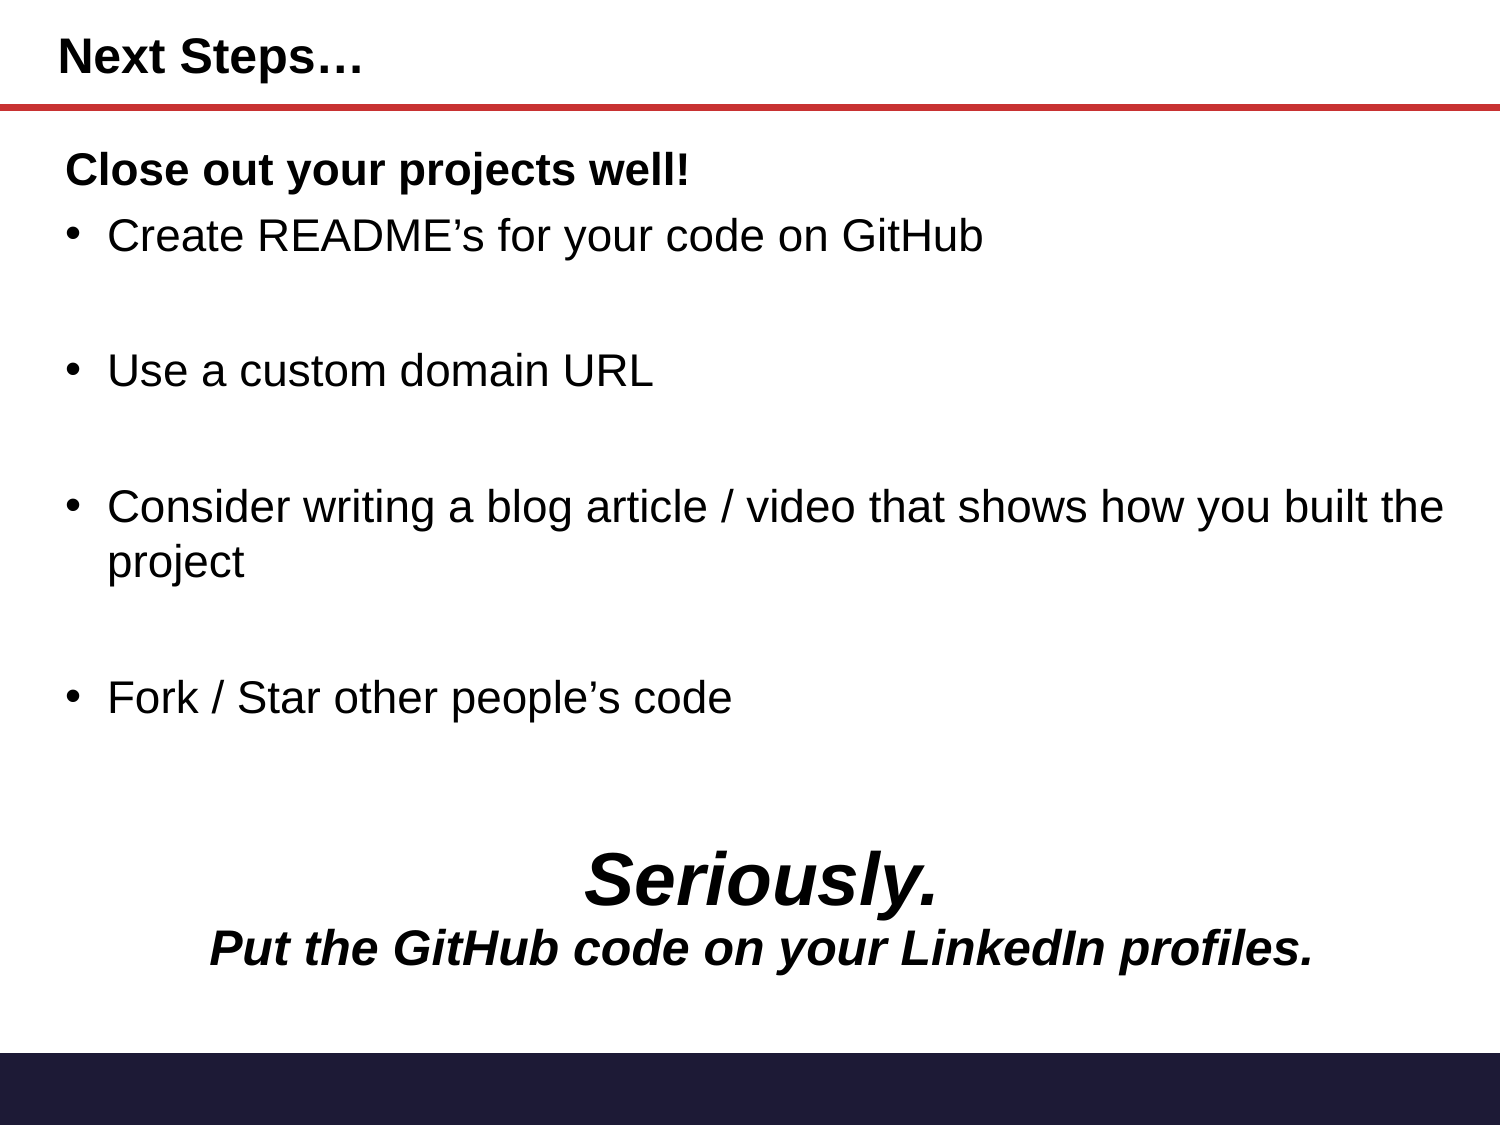

Next Steps…
Close out your projects well!
Create README’s for your code on GitHub

Use a custom domain URL

Consider writing a blog article / video that shows how you built the project

Fork / Star other people’s code
Seriously.
Put the GitHub code on your LinkedIn profiles.